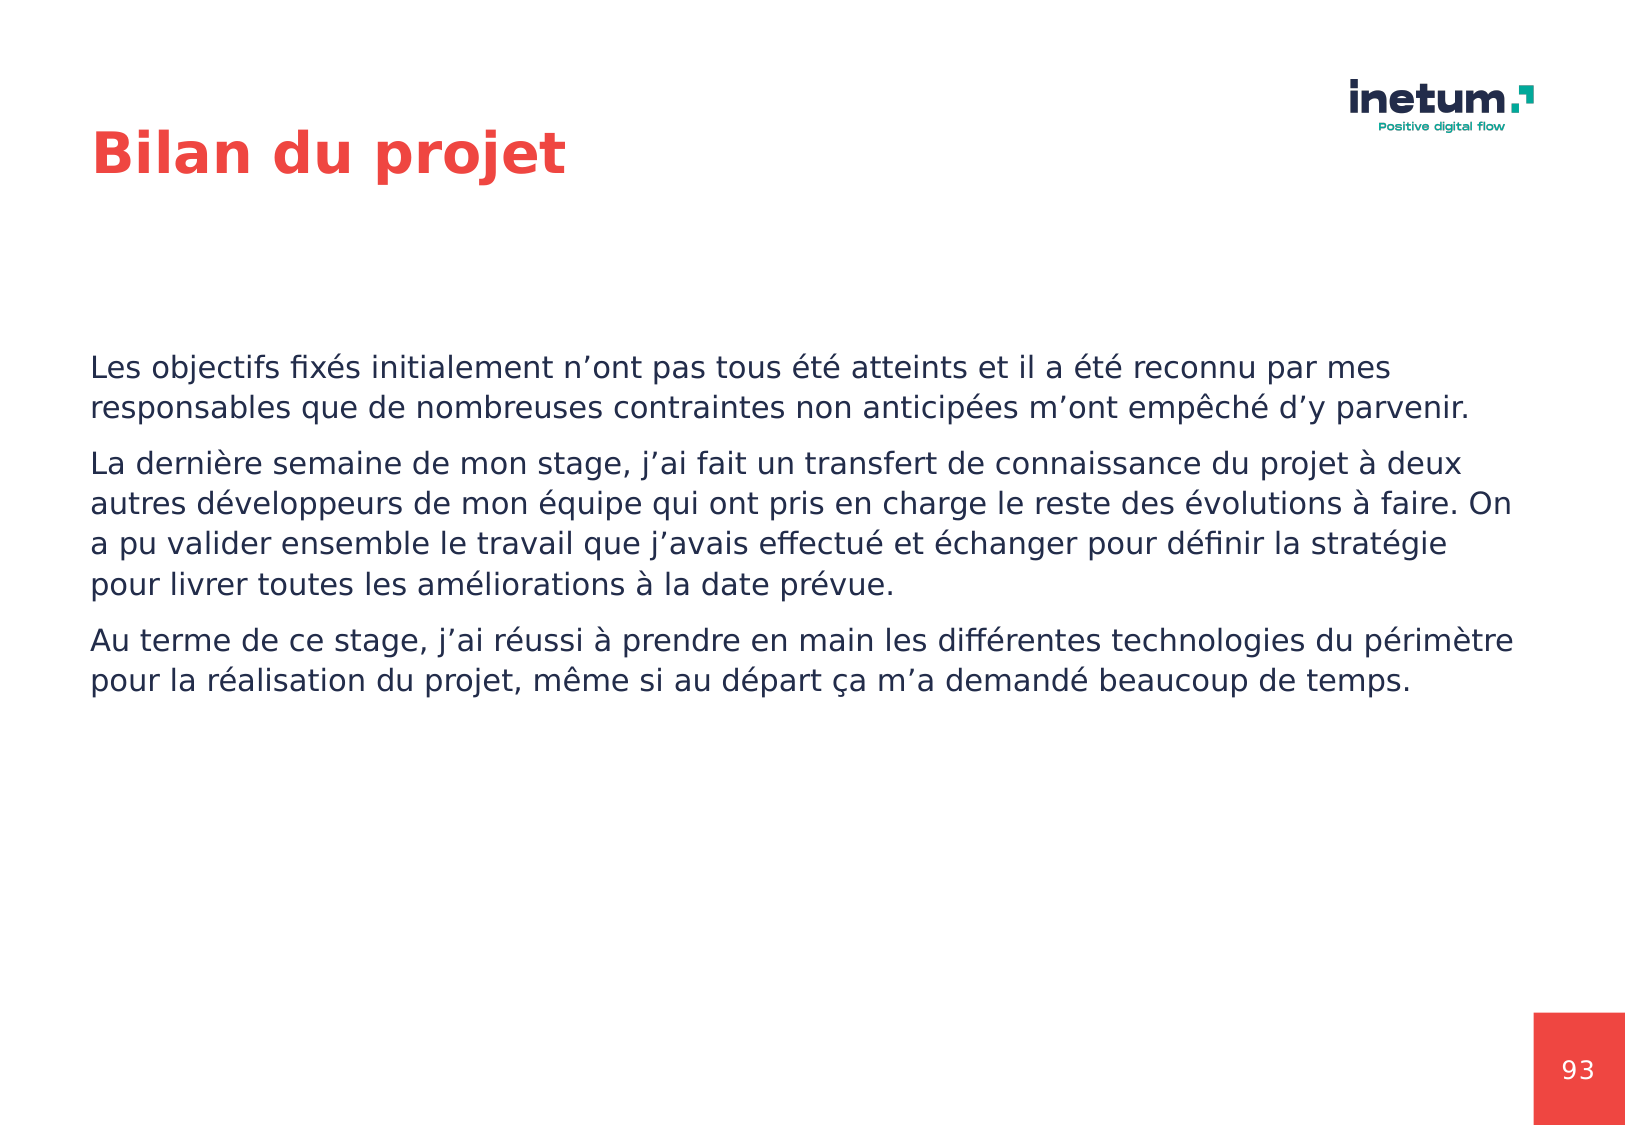

# Bilan du projet
Les objectifs fixés initialement n’ont pas tous été atteints et il a été reconnu par mes responsables que de nombreuses contraintes non anticipées m’ont empêché d’y parvenir.
La dernière semaine de mon stage, j’ai fait un transfert de connaissance du projet à deux autres développeurs de mon équipe qui ont pris en charge le reste des évolutions à faire. On a pu valider ensemble le travail que j’avais effectué et échanger pour définir la stratégie pour livrer toutes les améliorations à la date prévue.
Au terme de ce stage, j’ai réussi à prendre en main les différentes technologies du périmètre pour la réalisation du projet, même si au départ ça m’a demandé beaucoup de temps.